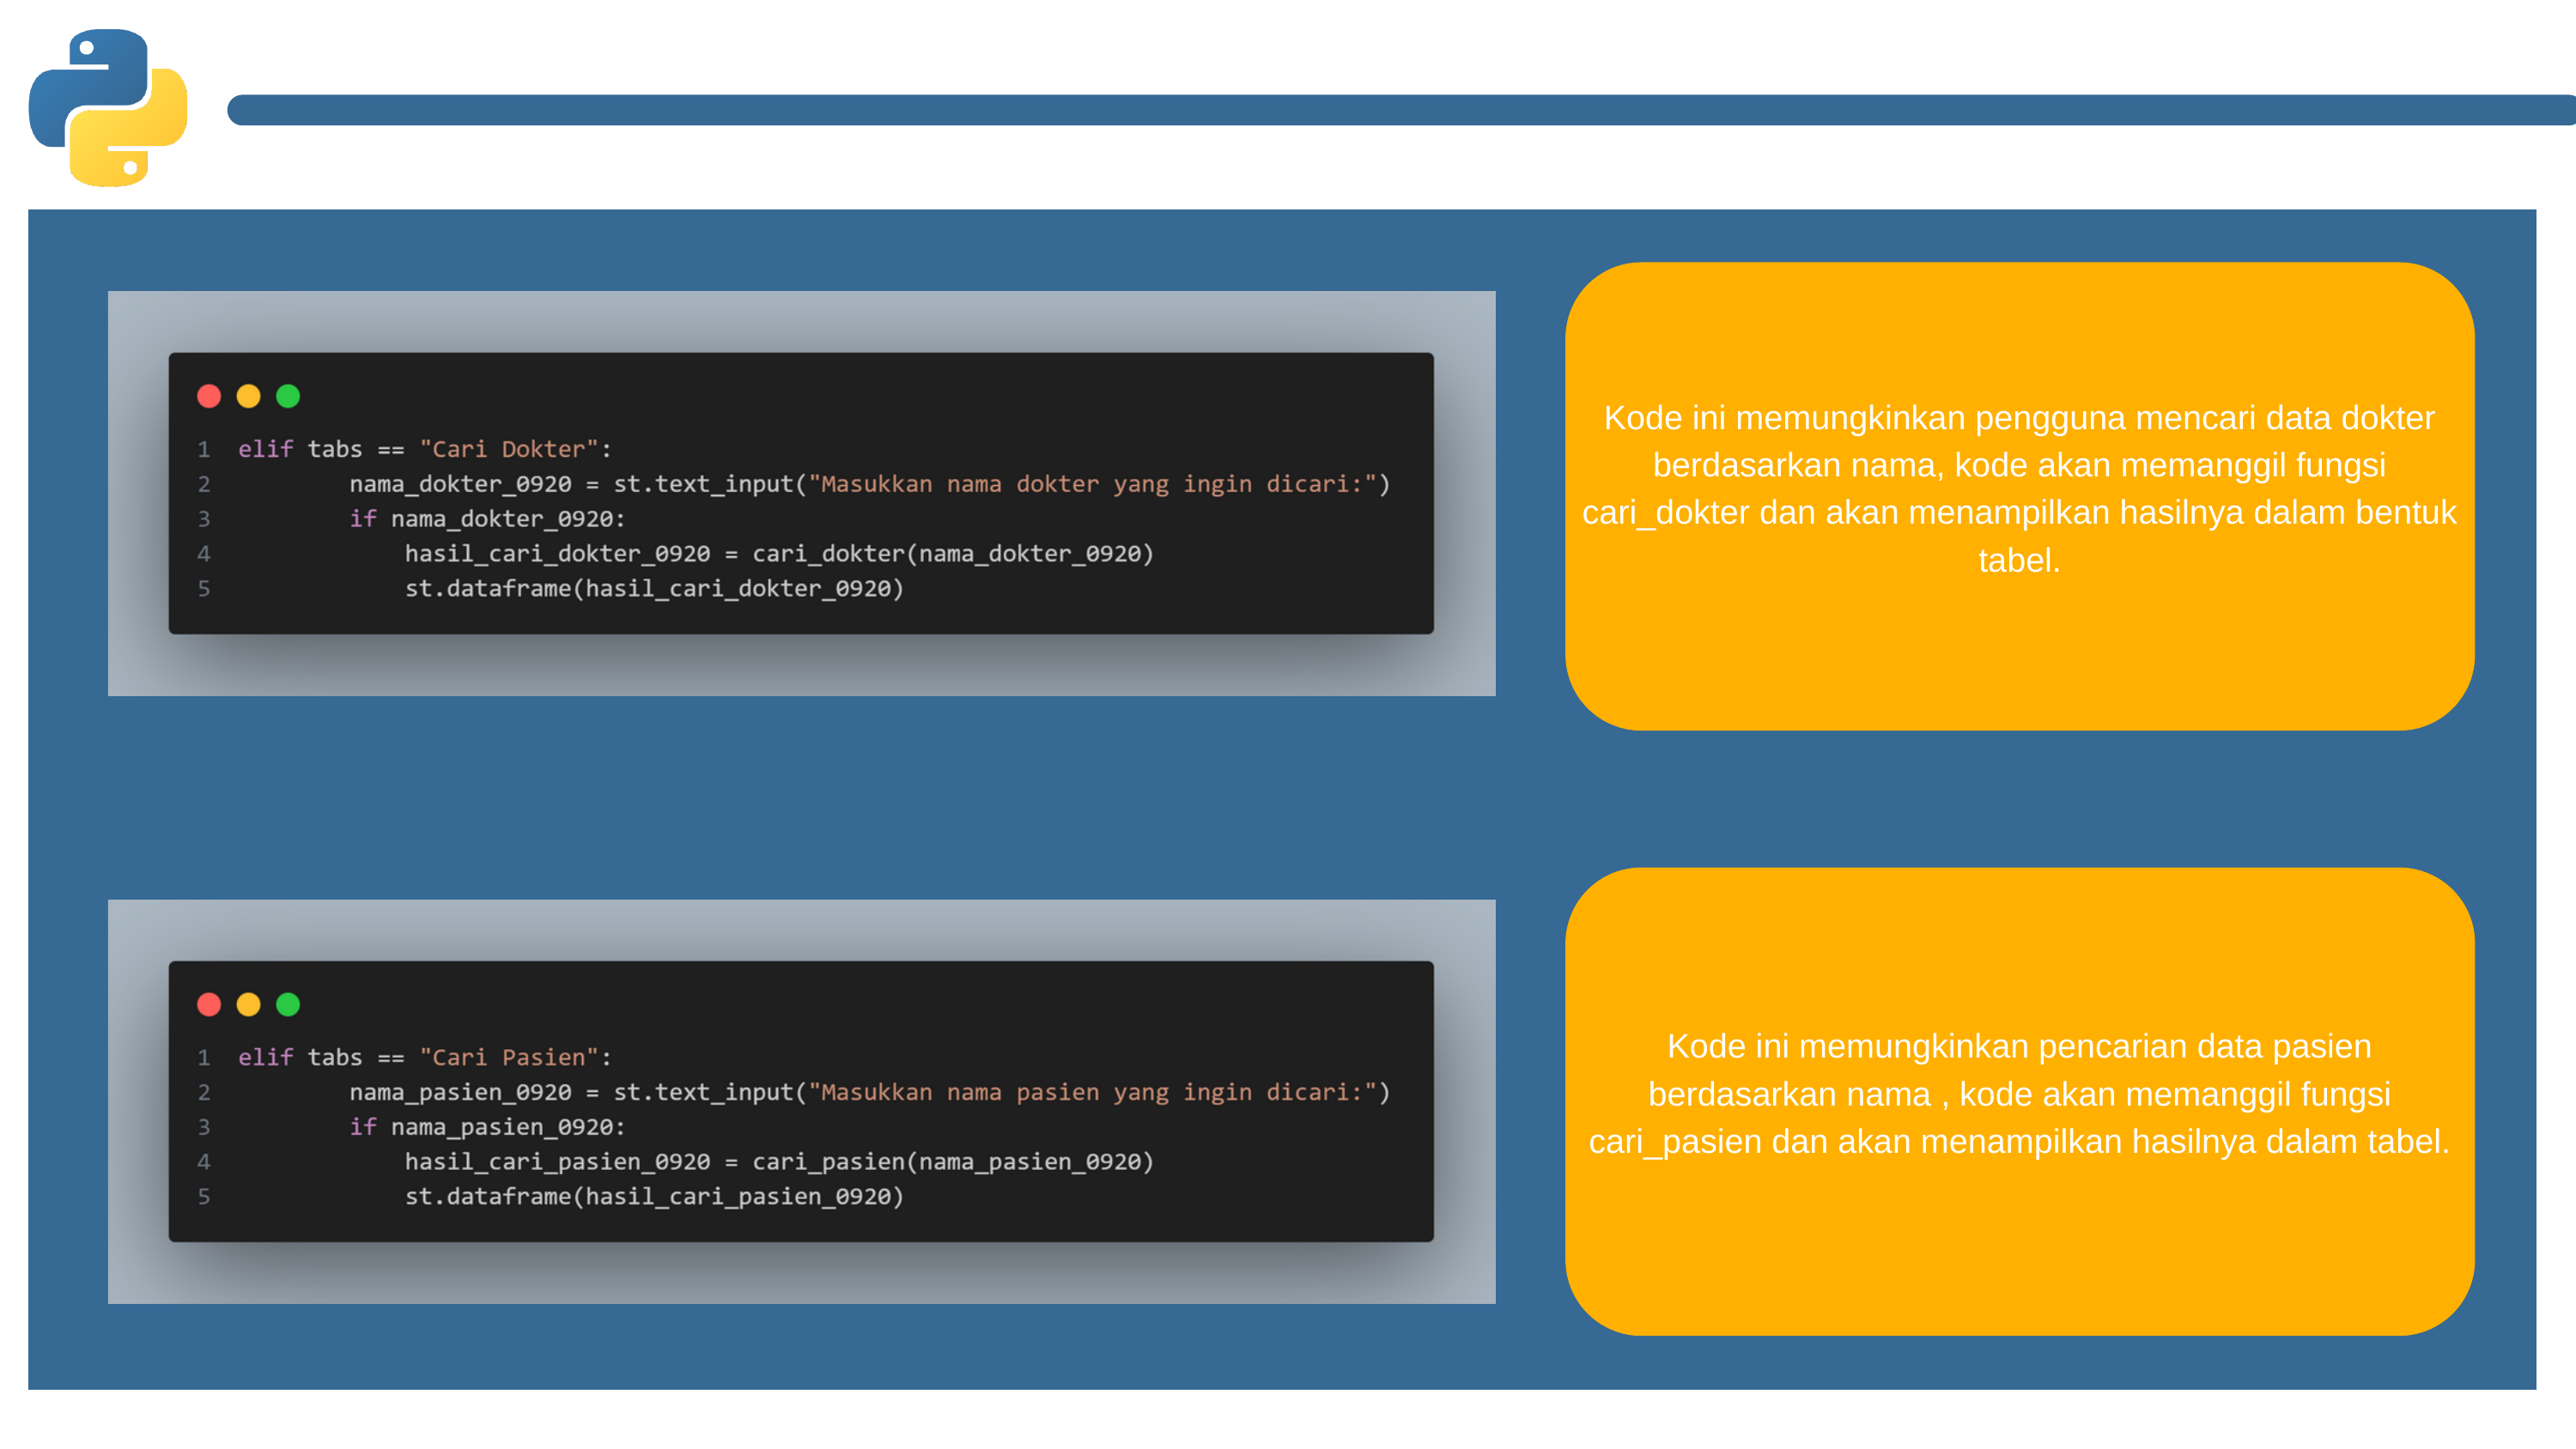

Kode ini memungkinkan pengguna mencari data dokter berdasarkan nama, kode akan memanggil fungsi cari_dokter dan akan menampilkan hasilnya dalam bentuk tabel.

Kode ini memungkinkan pencarian data pasien berdasarkan nama , kode akan memanggil fungsi cari_pasien dan akan menampilkan hasilnya dalam tabel.